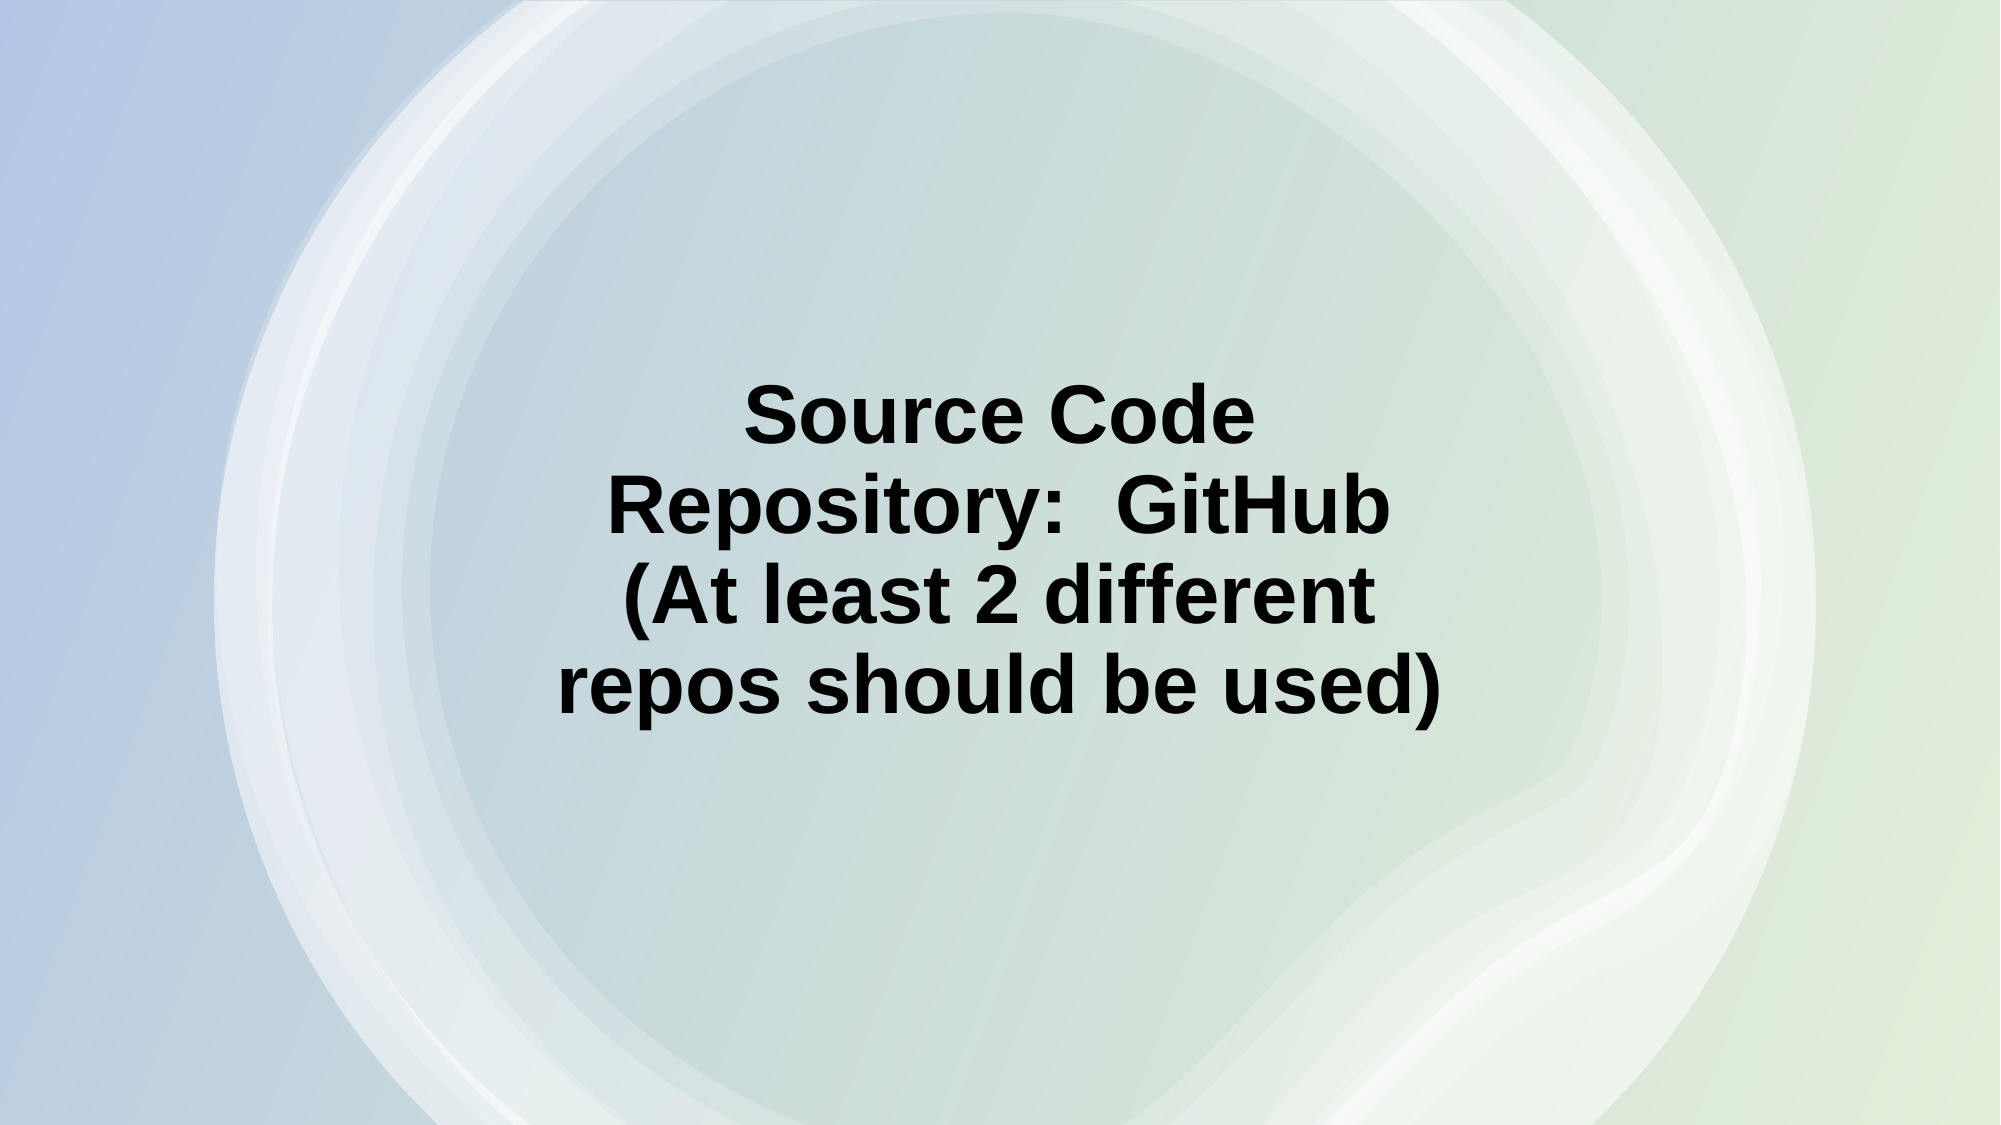

# Source Code Repository:  GitHub (At least 2 different repos should be used)